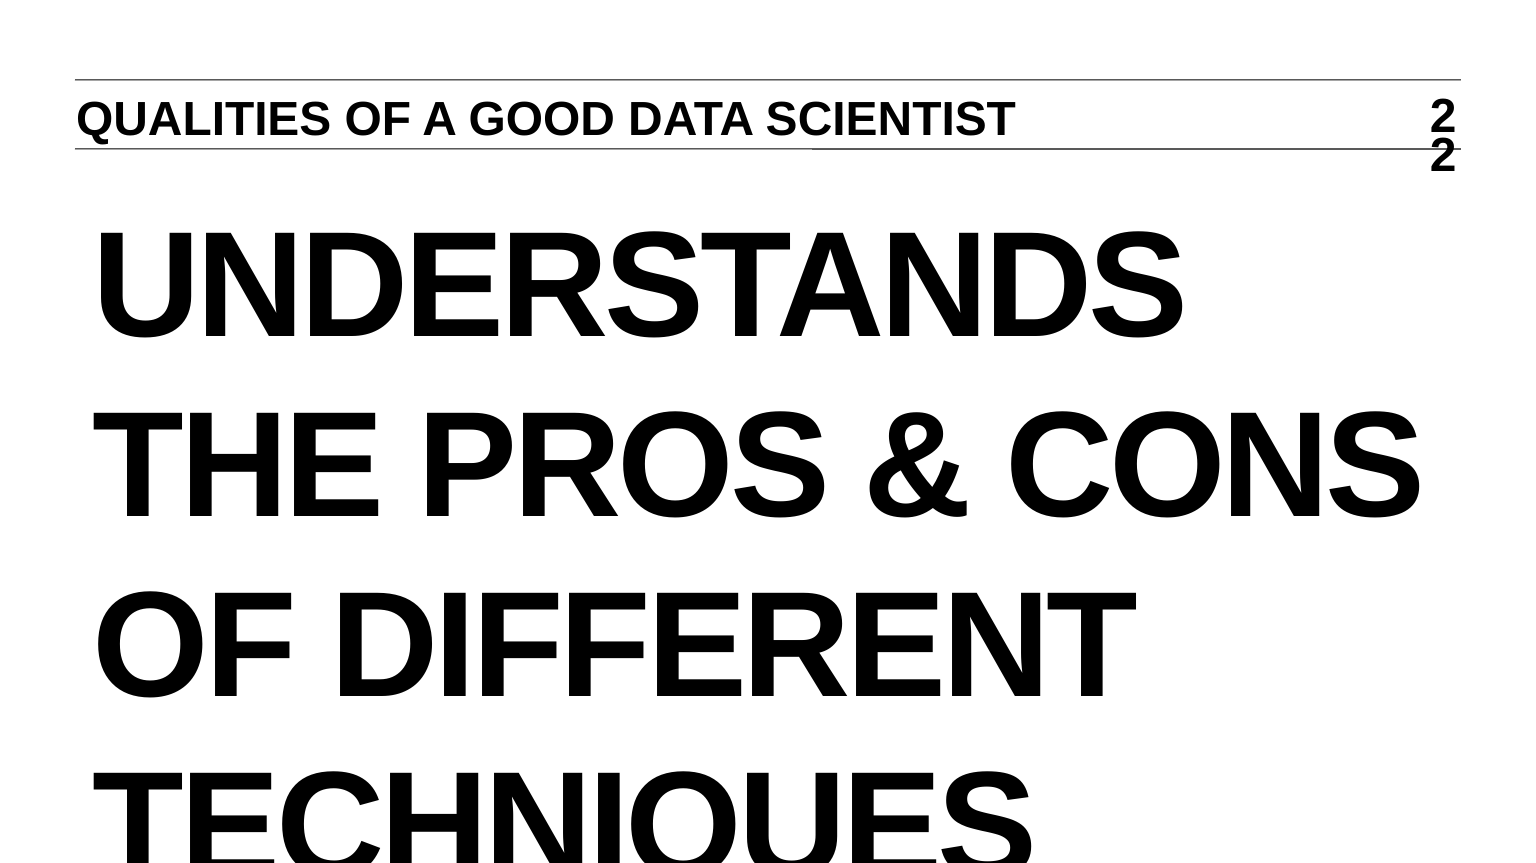

Qualities of a good data scientist
22
# Understands the pros & cons of different techniques